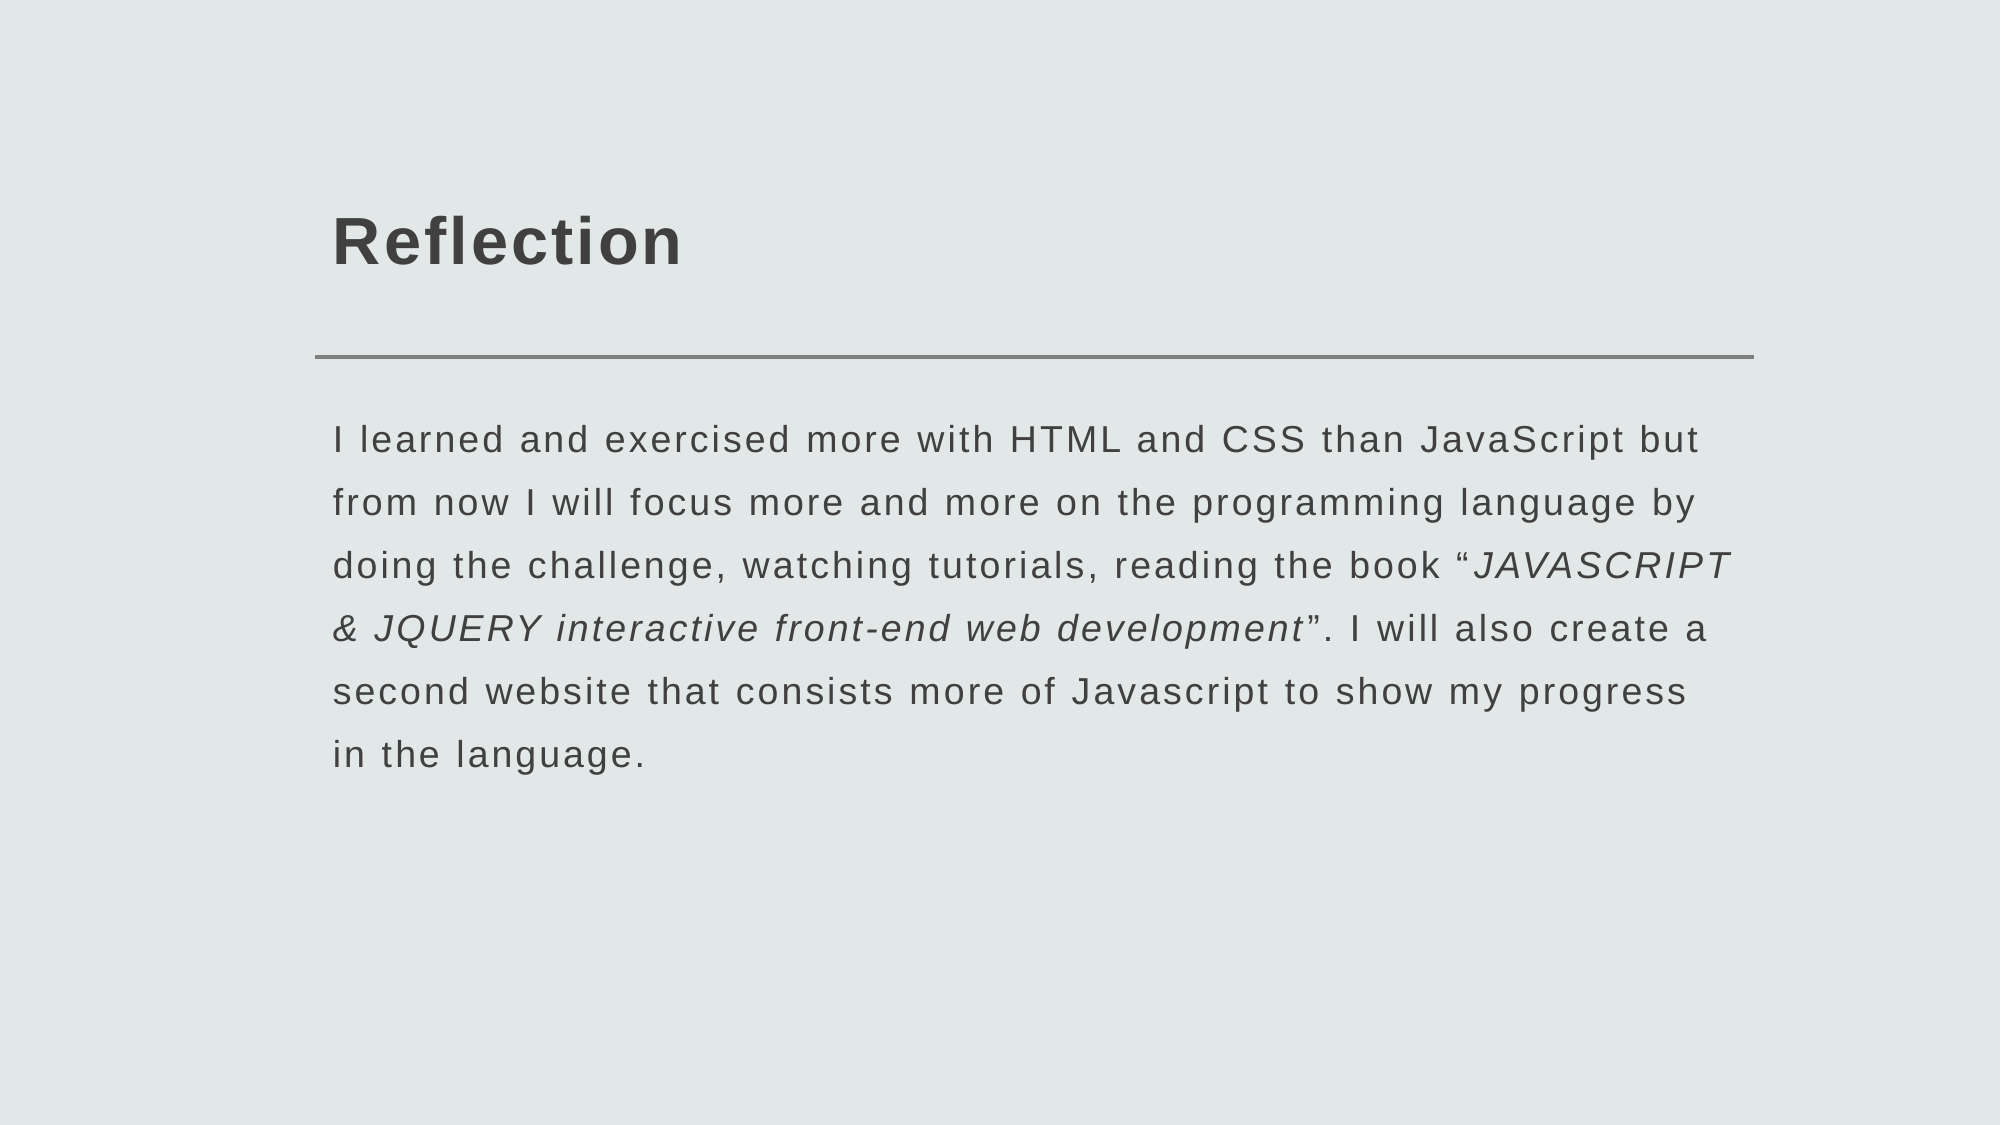

# Reflection
I learned and exercised more with HTML and CSS than JavaScript but from now I will focus more and more on the programming language by doing the challenge, watching tutorials, reading the book “JAVASCRIPT & JQUERY interactive front-end web development”. I will also create a second website that consists more of Javascript to show my progress in the language.